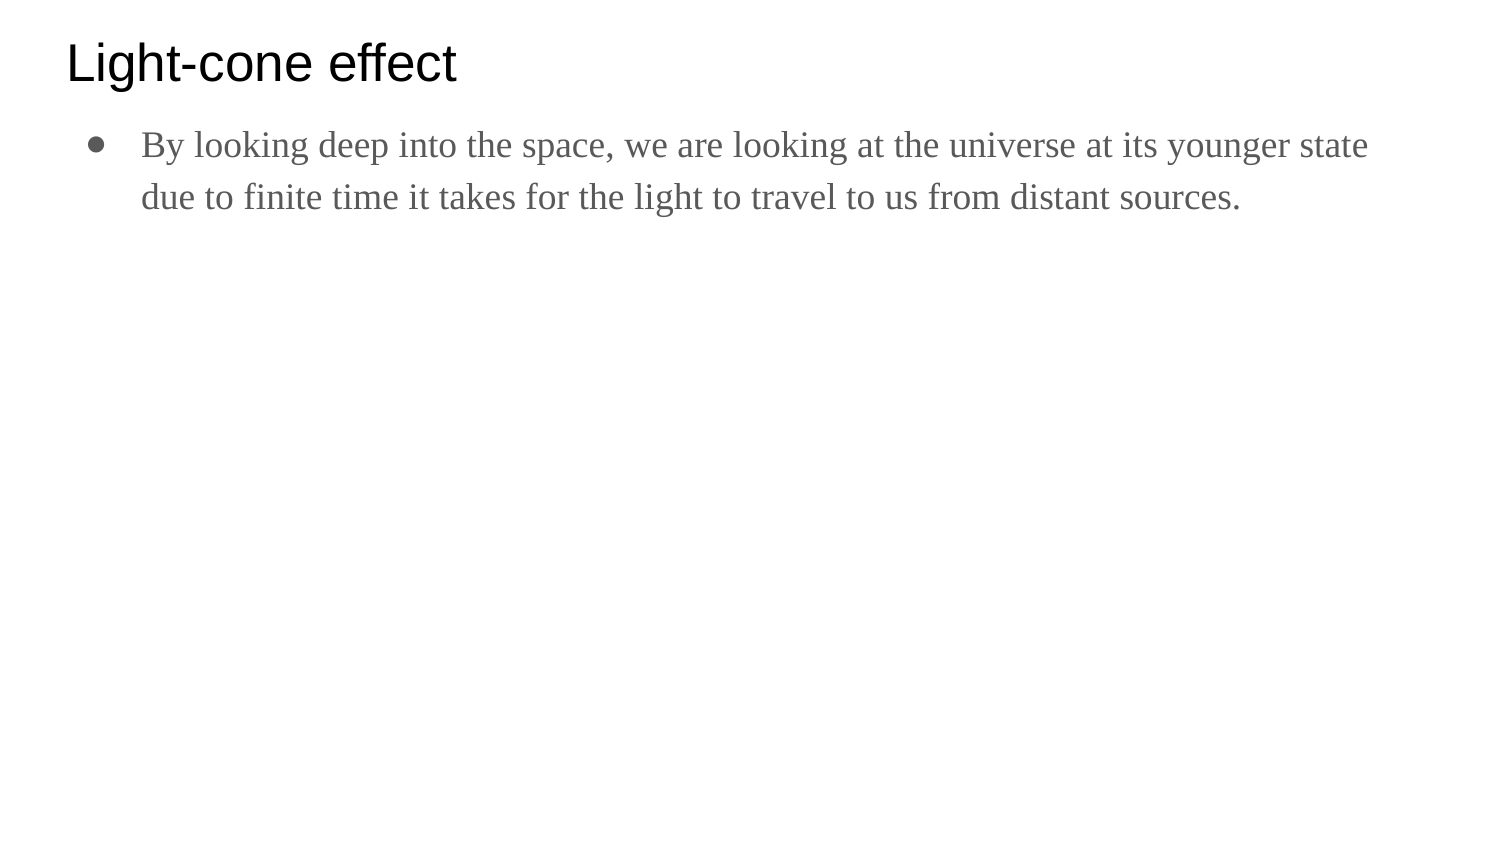

# Light-cone effect

By looking deep into the space, we are looking at the universe at its younger state due to finite time it takes for the light to travel to us from distant sources.